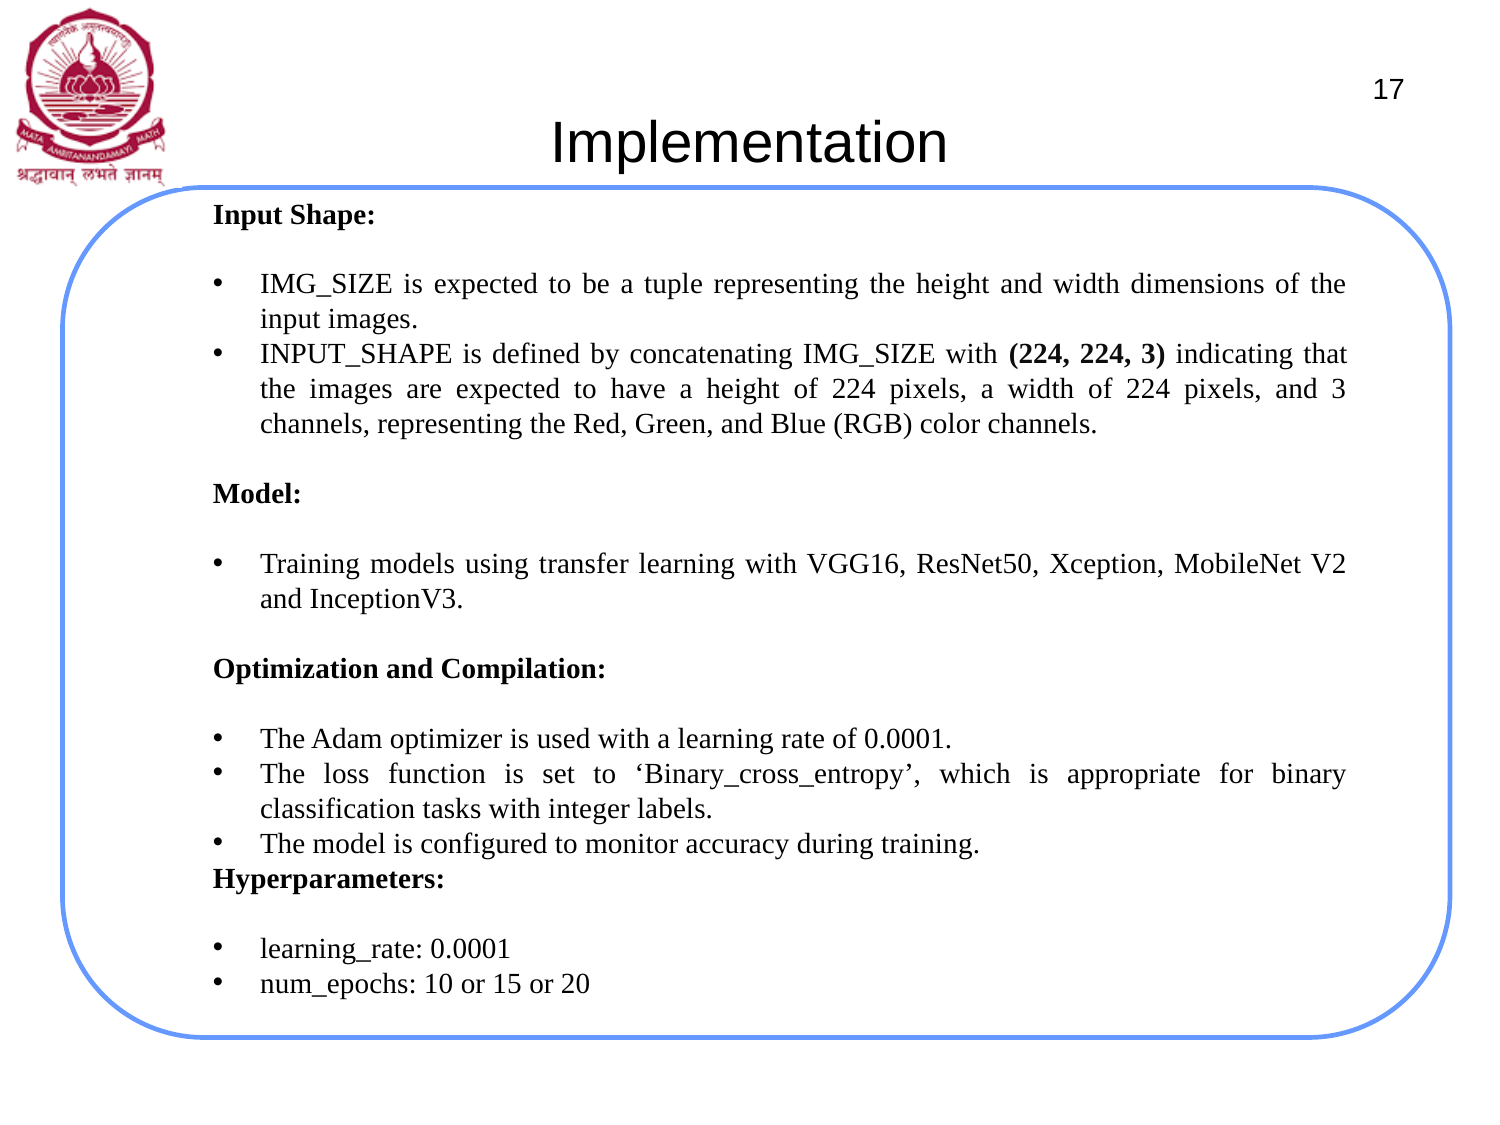

# Implementation
17
Input Shape:

IMG_SIZE is expected to be a tuple representing the height and width dimensions of the input images.
INPUT_SHAPE is defined by concatenating IMG_SIZE with (224, 224, 3) indicating that the images are expected to have a height of 224 pixels, a width of 224 pixels, and 3 channels, representing the Red, Green, and Blue (RGB) color channels.

Model:

Training models using transfer learning with VGG16, ResNet50, Xception, MobileNet V2 and InceptionV3.

Optimization and Compilation:

The Adam optimizer is used with a learning rate of 0.0001.
The loss function is set to ‘Binary_cross_entropy’, which is appropriate for binary classification tasks with integer labels.
The model is configured to monitor accuracy during training.
Hyperparameters:

learning_rate: 0.0001
num_epochs: 10 or 15 or 20